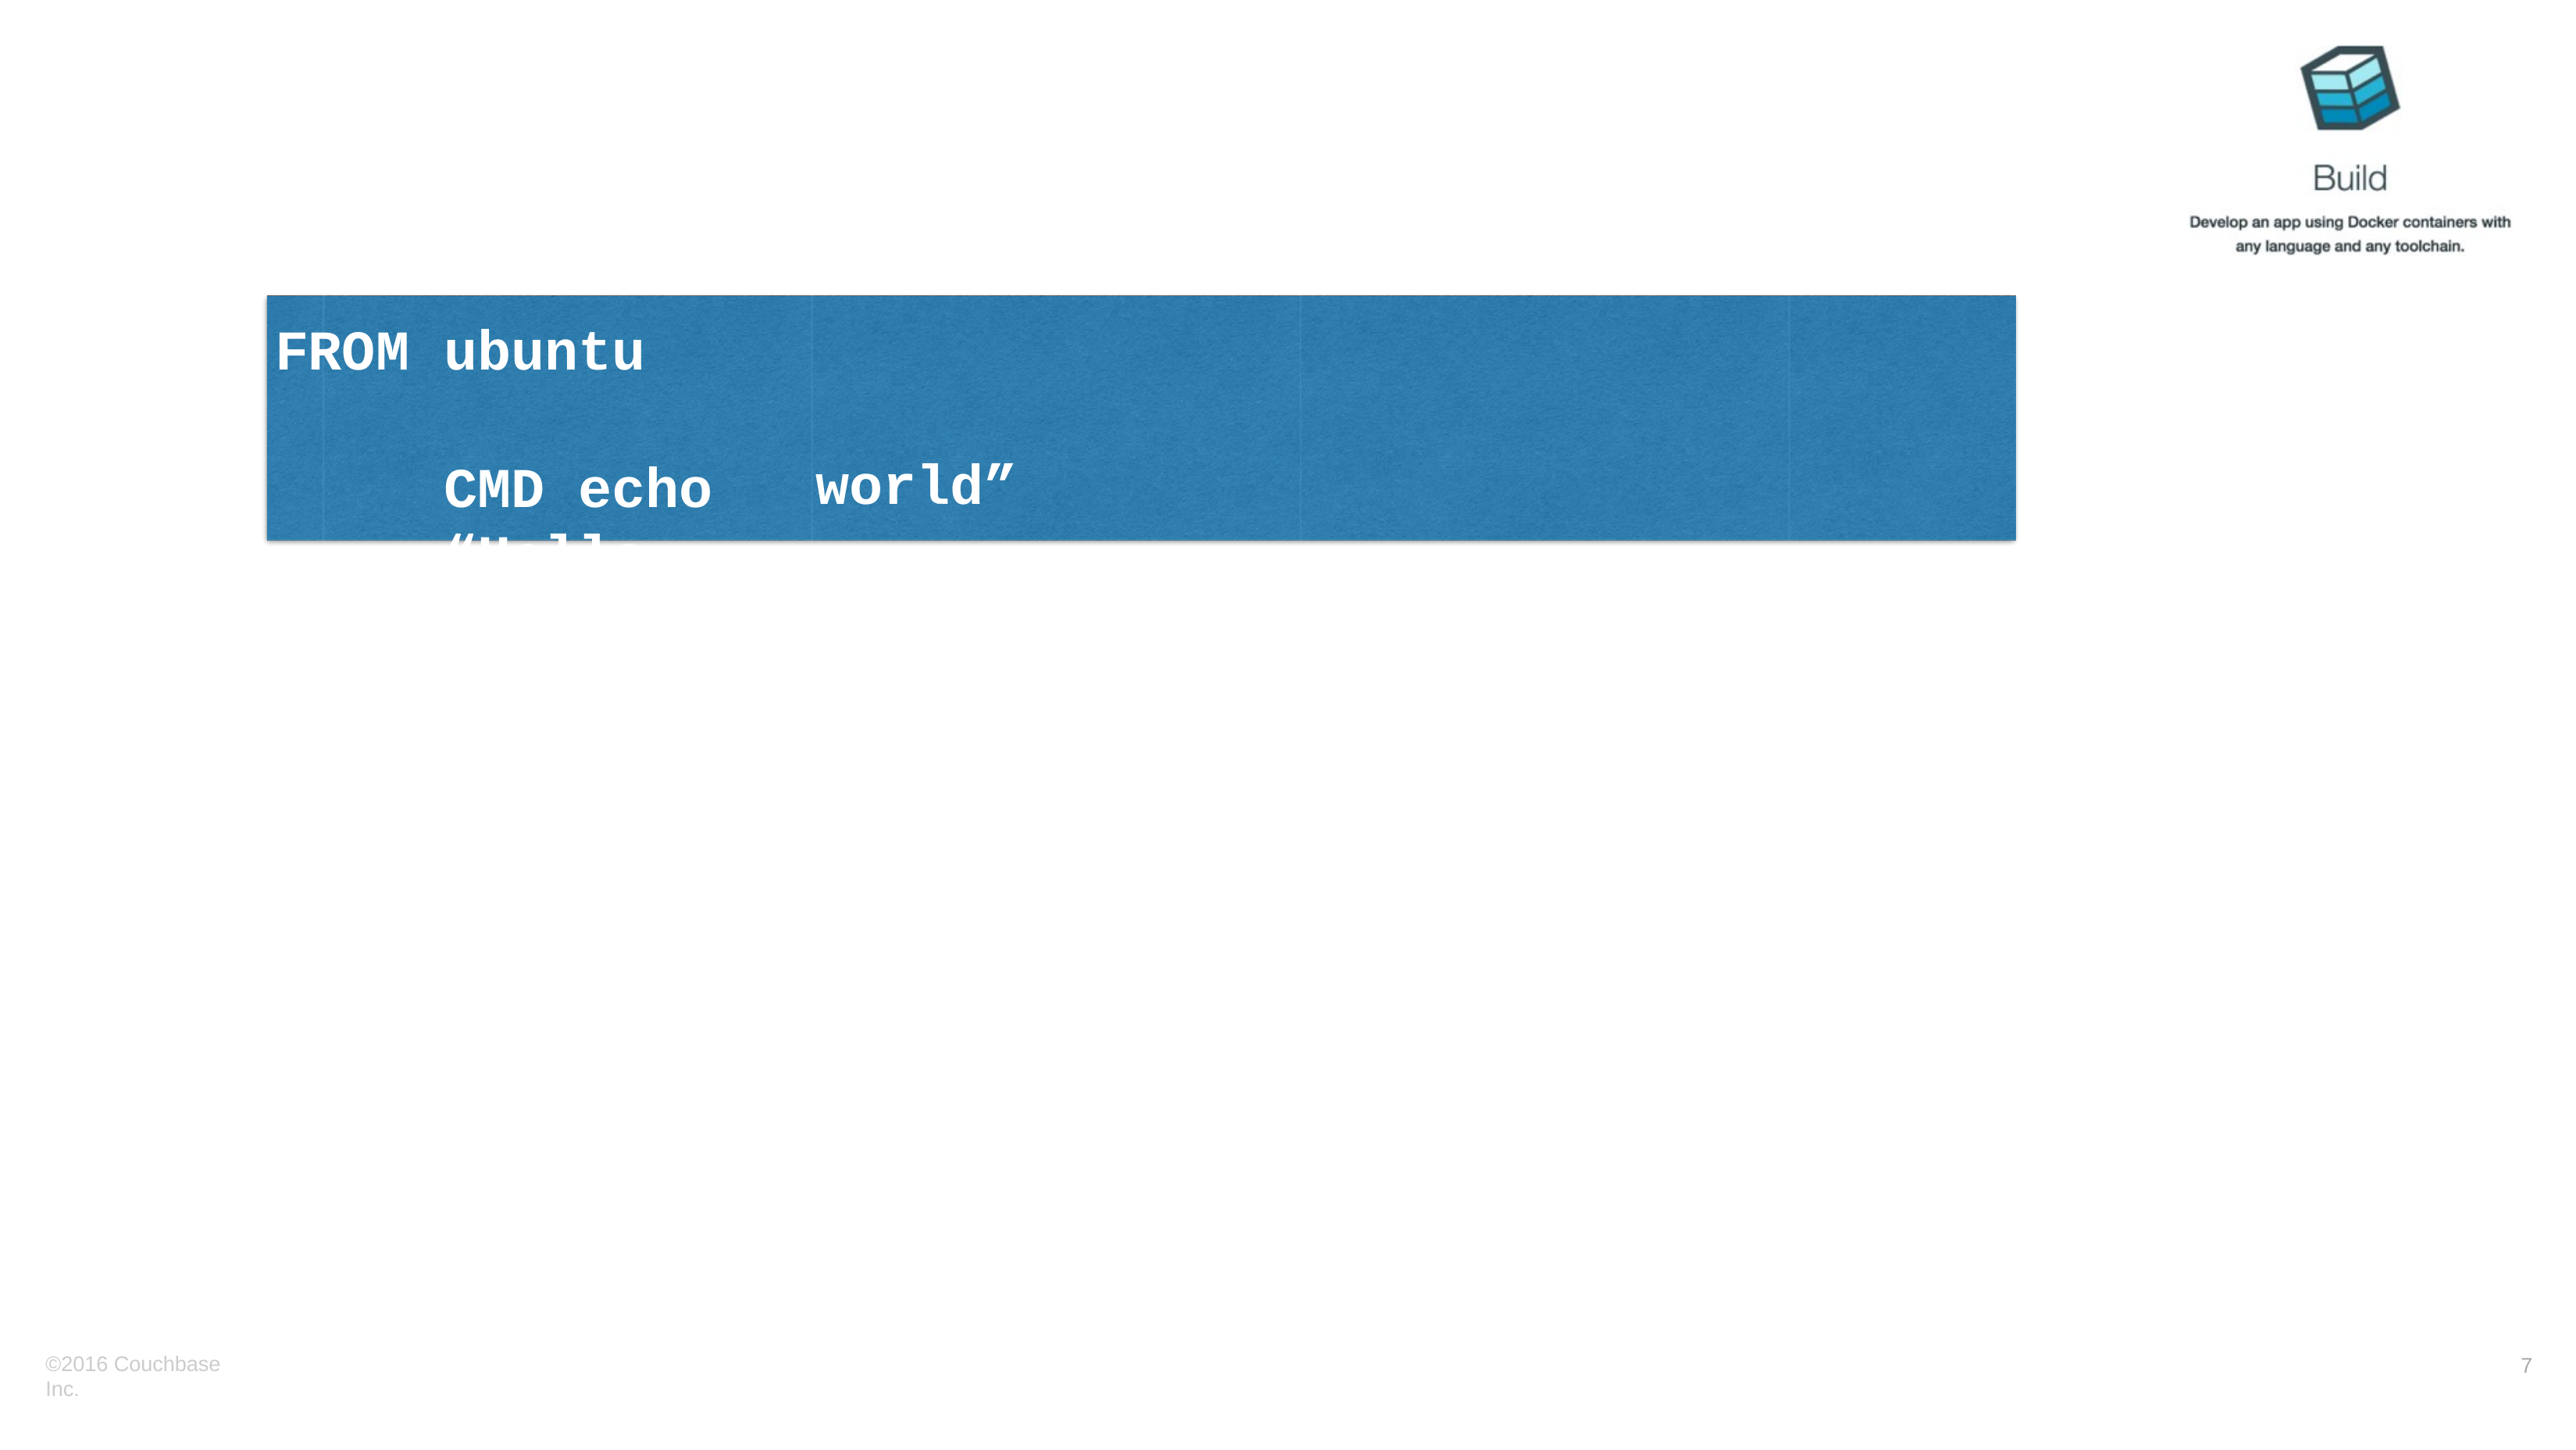

FROM
# ubuntu

CMD echo “Hello
world”
©2016 Couchbase Inc.
7